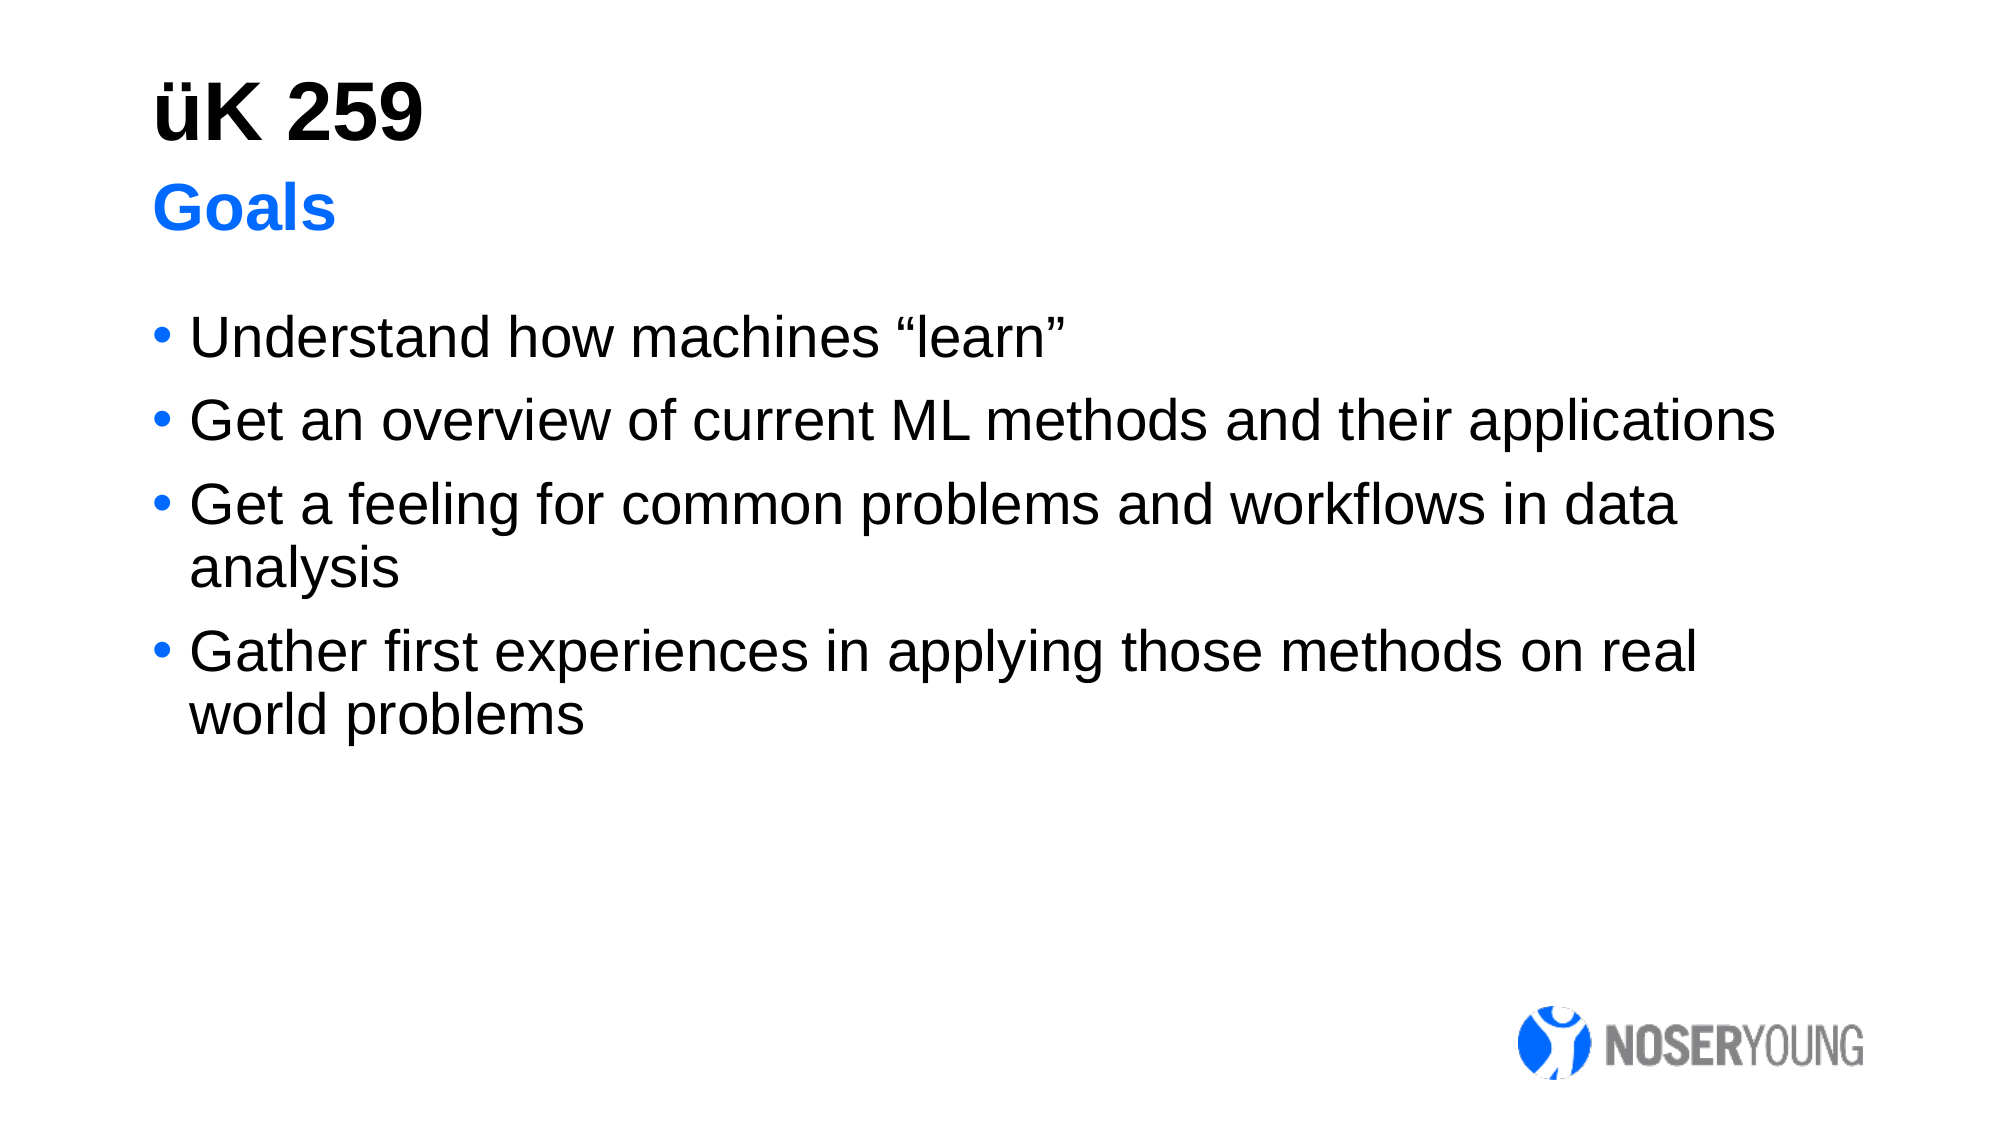

üK 259

Goals
Understand how machines “learn”
Get an overview of current ML methods and their applications
Get a feeling for common problems and workflows in data analysis
Gather first experiences in applying those methods on real world problems